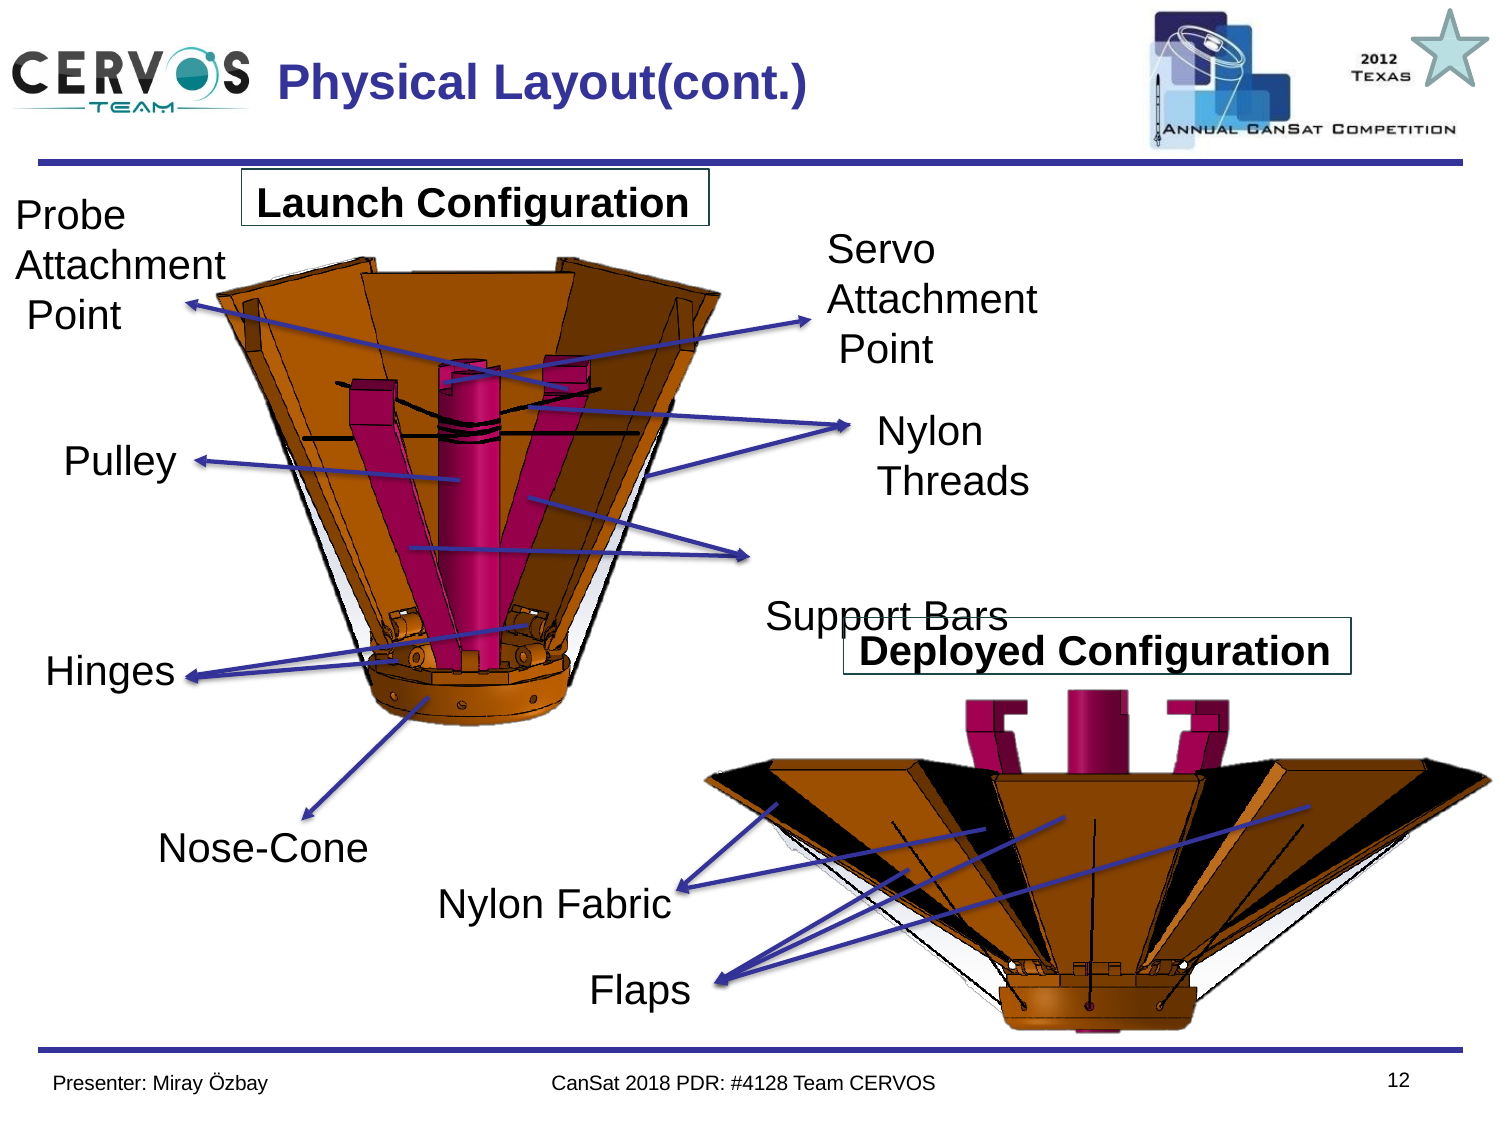

Team Logo
Here
(If You Want)

# Physical Layout(cont.)

Launch Configuration
Probe  Attachment  Point
Servo  Attachment  Point
Nylon Threads

Support Bars

Pulley

Deployed Configuration

Hinges

Nose-Cone
Nylon Fabric
Flaps

12
Presenter: Miray Özbay
CanSat 2018 PDR: #4128 Team CERVOS